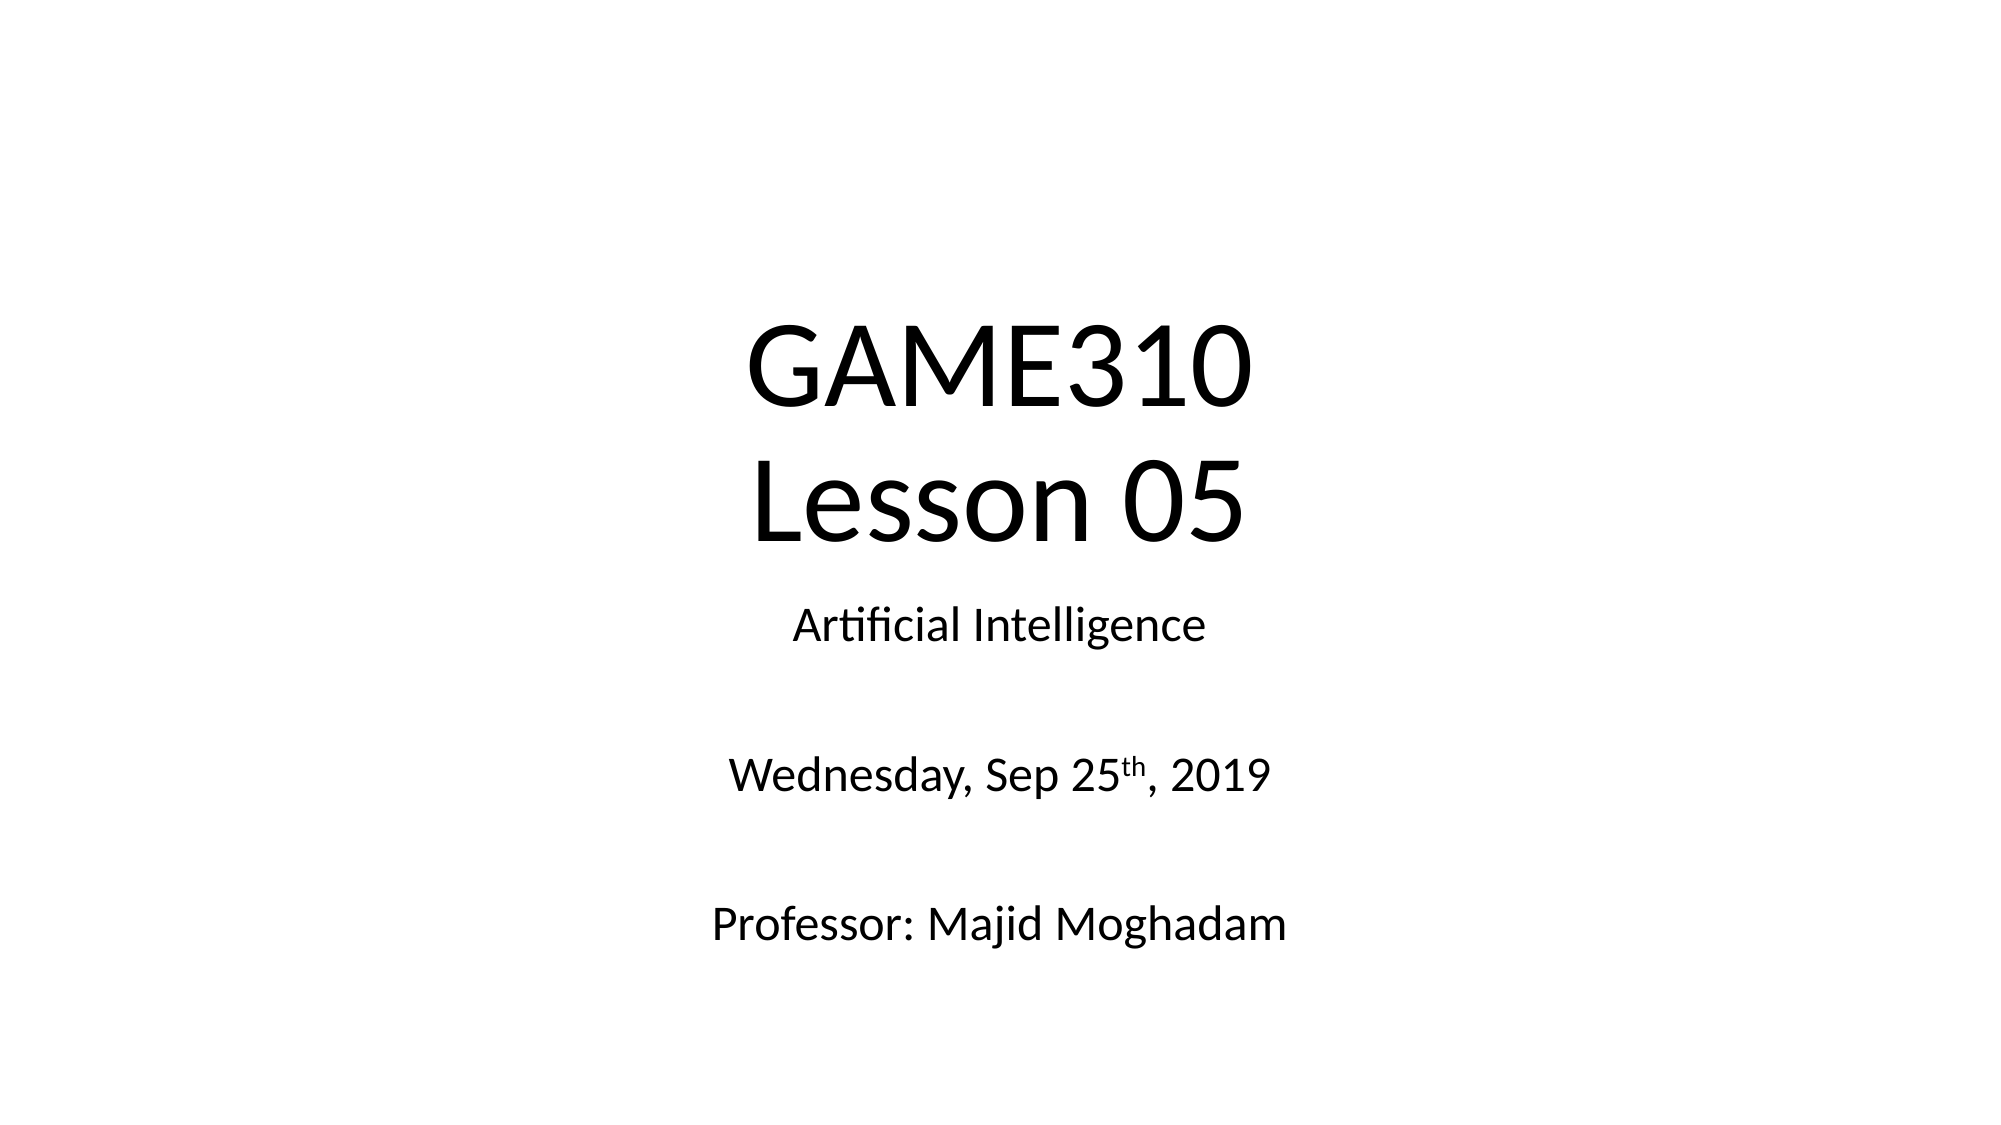

# GAME310 Lesson 05
Artificial Intelligence

Wednesday, Sep 25th, 2019

Professor: Majid Moghadam